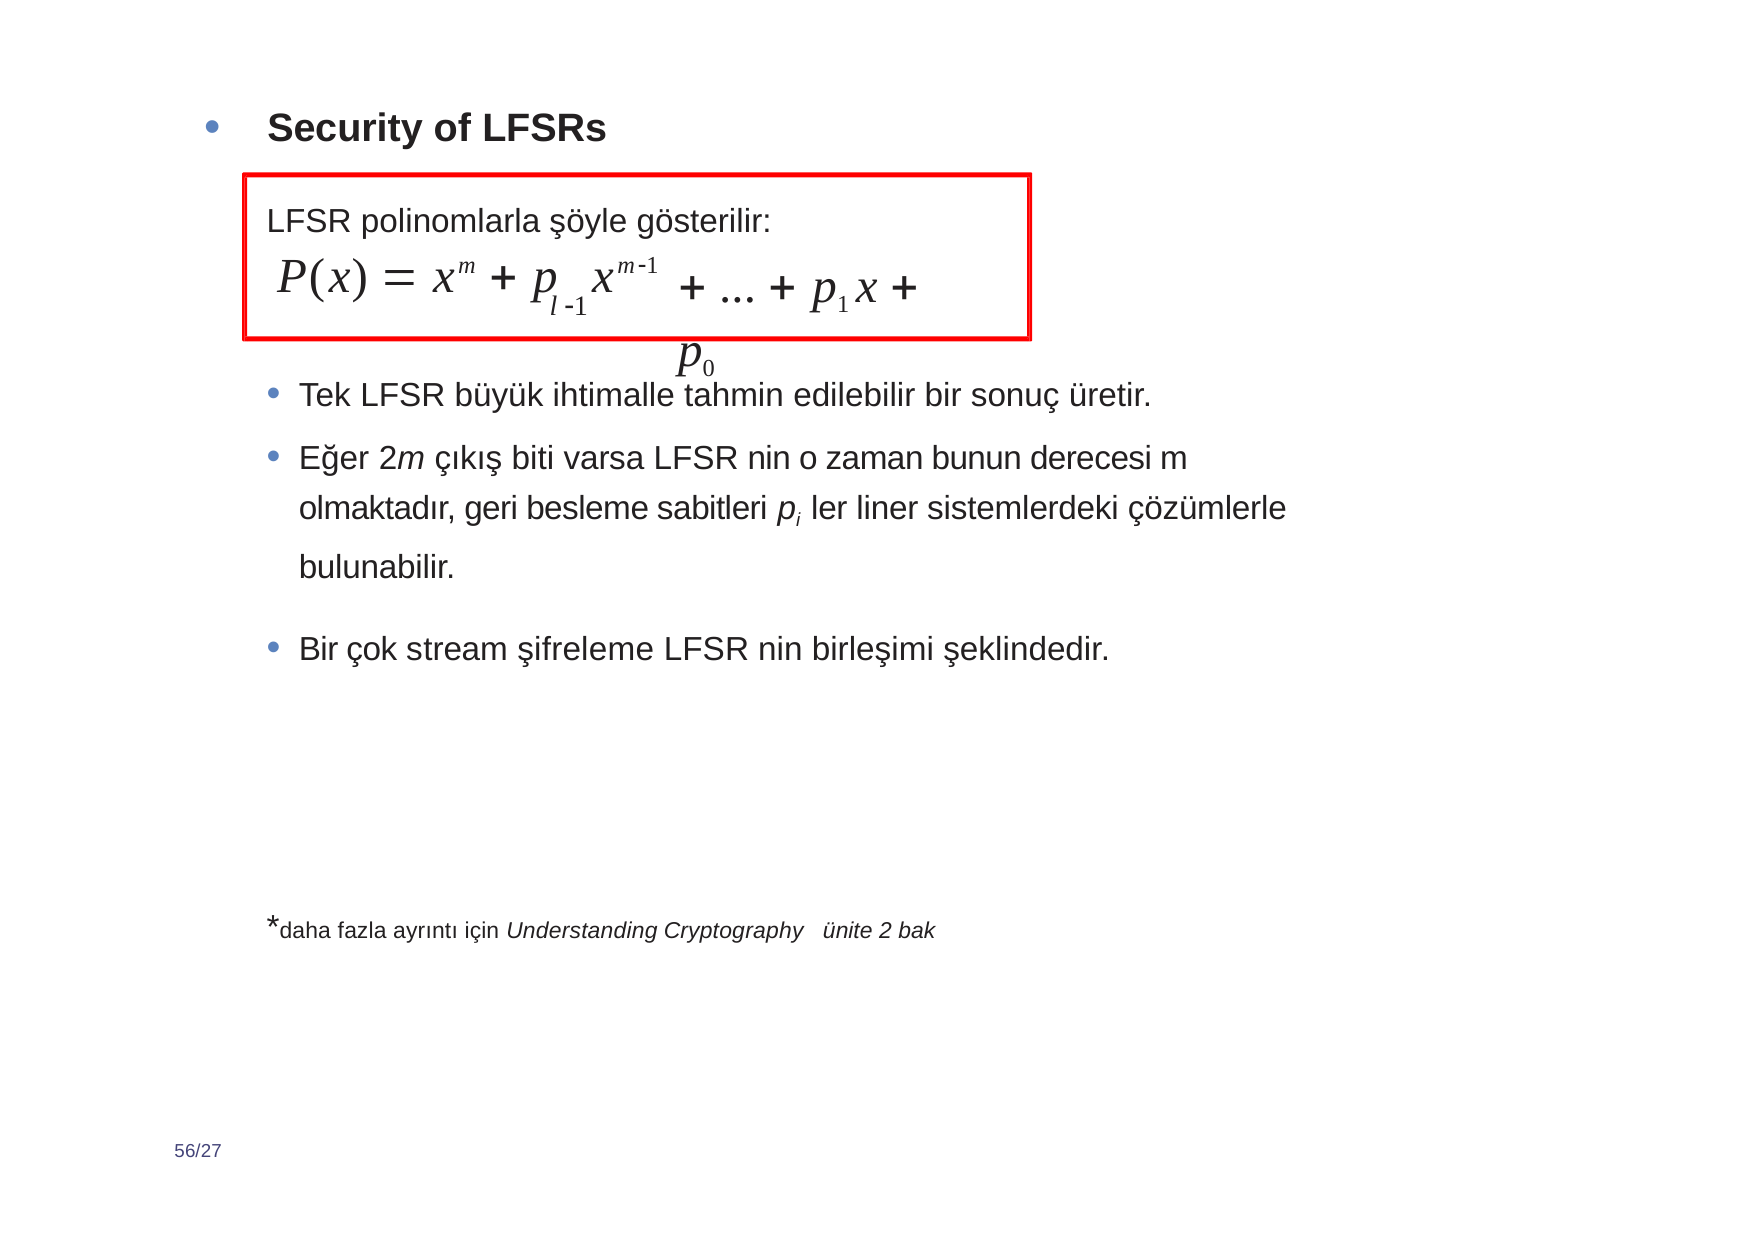

Security of LFSRs

LFSR polinomlarla şöyle gösterilir:
P(x) = xm  + p	xm−1
l −1
+ ... + p1 x + p0
Tek LFSR büyük ihtimalle tahmin edilebilir bir sonuç üretir.
Eğer 2m çıkış biti varsa LFSR nin o zaman bunun derecesi m olmaktadır, geri besleme sabitleri pi  ler liner sistemlerdeki çözümlerle bulunabilir.

Bir çok stream şifreleme LFSR nin birleşimi şeklindedir.
*daha fazla ayrıntı için Understanding Cryptography   ünite 2 bak
56/27